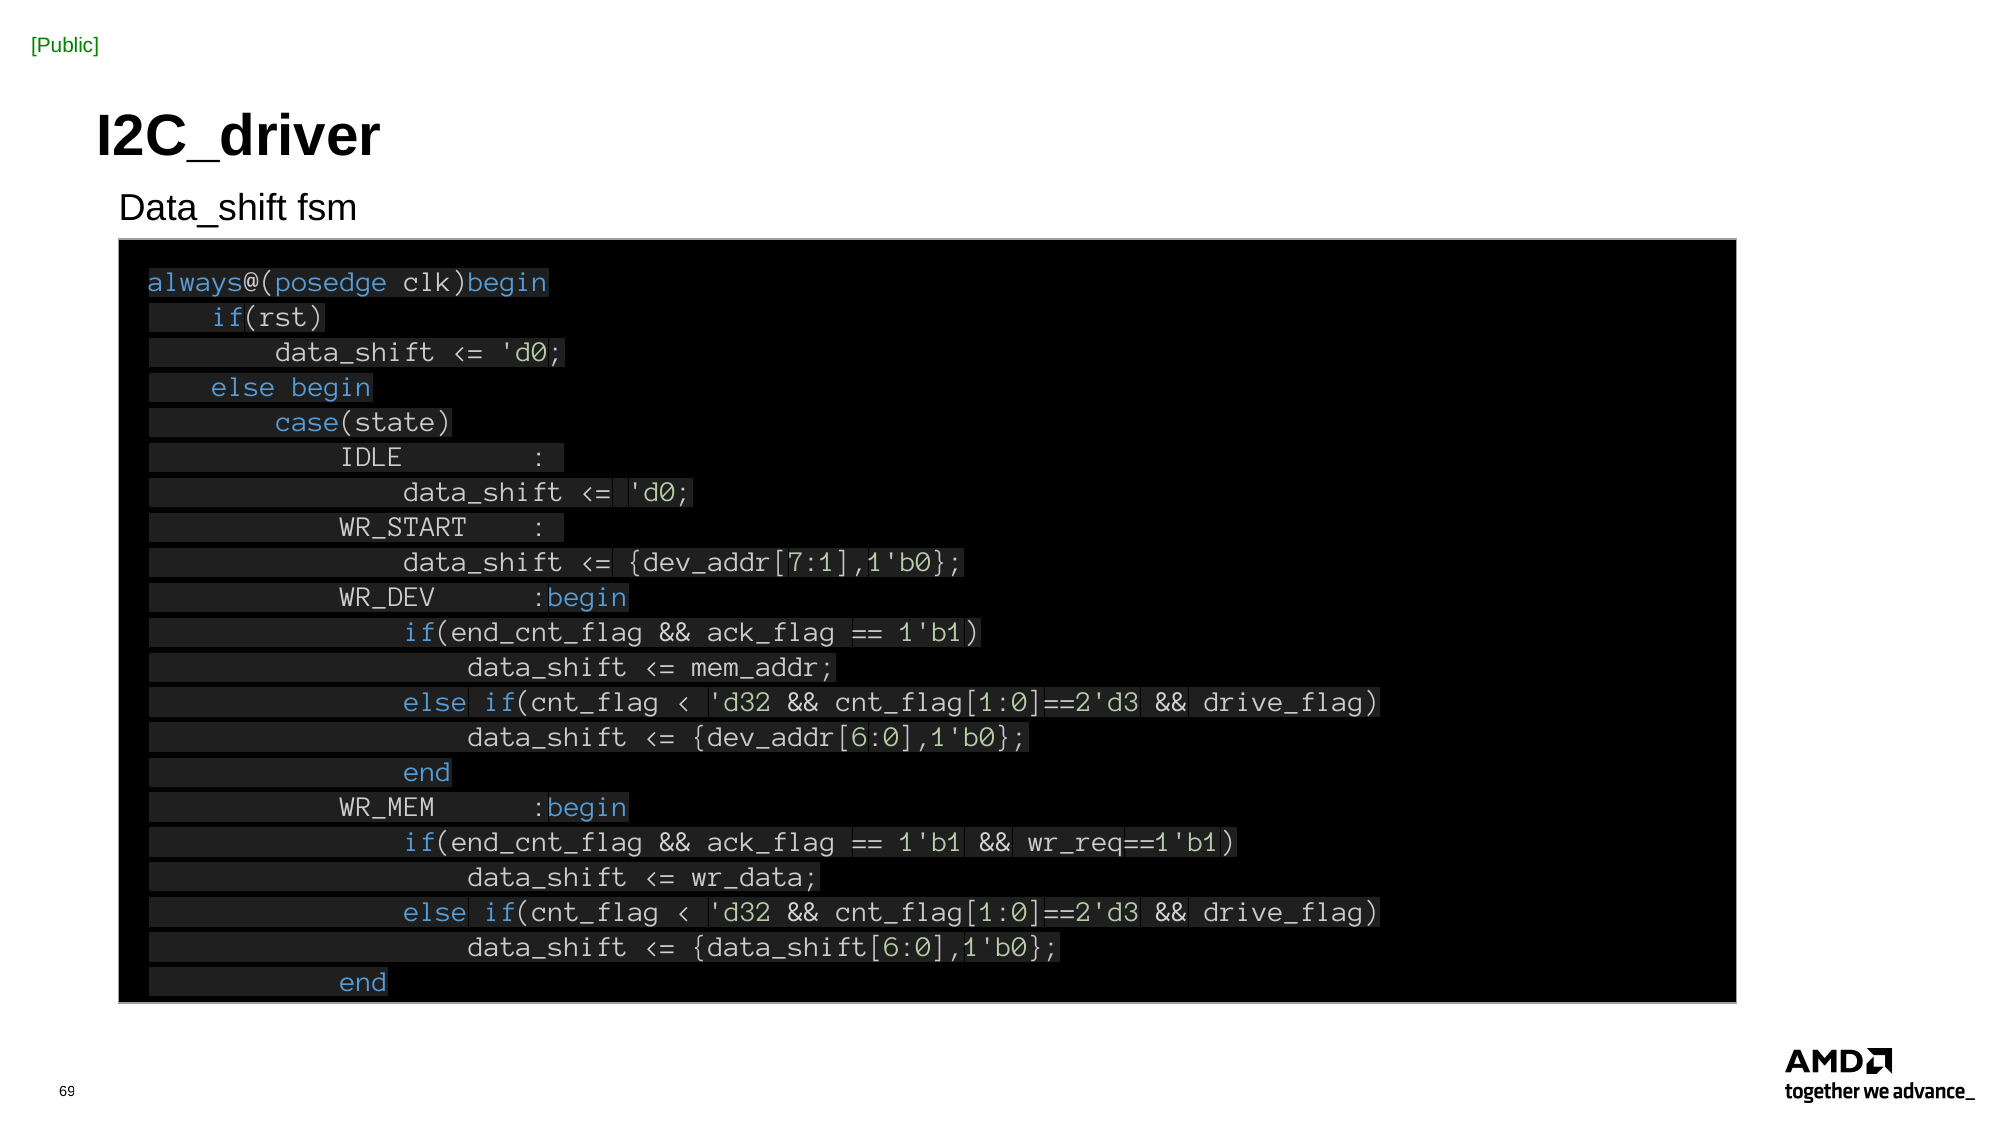

# I2C_driver
Data_shift fsm
always@(posedge clk)begin
    if(rst)
        data_shift <= 'd0;
    else begin
        case(state)
            IDLE        :
                data_shift <= 'd0;
            WR_START    :
                data_shift <= {dev_addr[7:1],1'b0};
            WR_DEV      :begin
                if(end_cnt_flag && ack_flag == 1'b1)
                    data_shift <= mem_addr;
                else if(cnt_flag < 'd32 && cnt_flag[1:0]==2'd3 && drive_flag)
                    data_shift <= {dev_addr[6:0],1'b0};
                end
            WR_MEM      :begin
                if(end_cnt_flag && ack_flag == 1'b1 && wr_req==1'b1)
                    data_shift <= wr_data;
                else if(cnt_flag < 'd32 && cnt_flag[1:0]==2'd3 && drive_flag)
                    data_shift <= {data_shift[6:0],1'b0};
            end